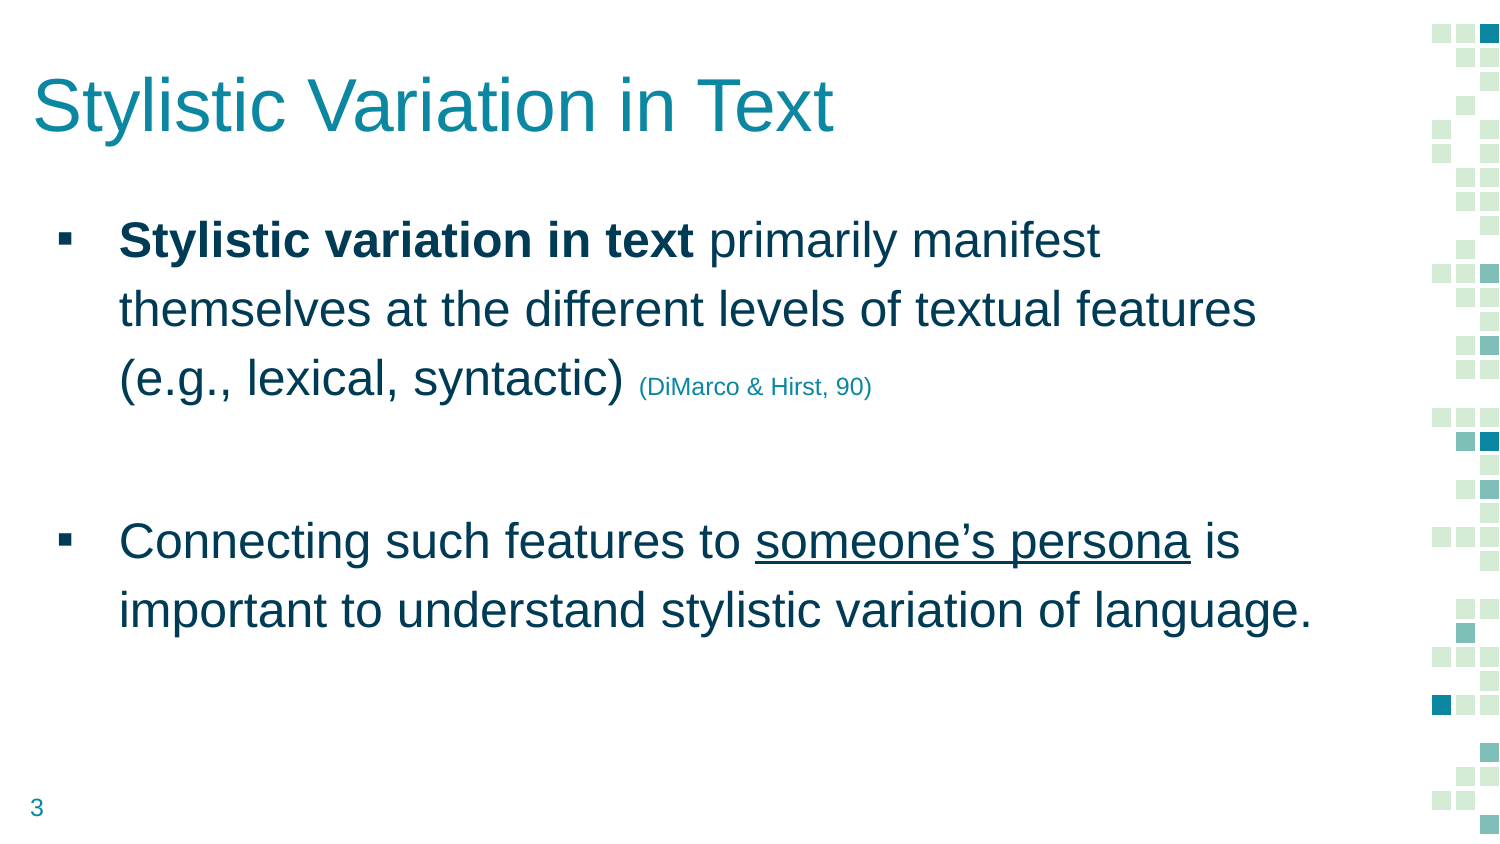

# Stylistic Variation in Text
Stylistic variation in text primarily manifest themselves at the different levels of textual features (e.g., lexical, syntactic) (DiMarco & Hirst, 90)

Connecting such features to someone’s persona is important to understand stylistic variation of language.
3